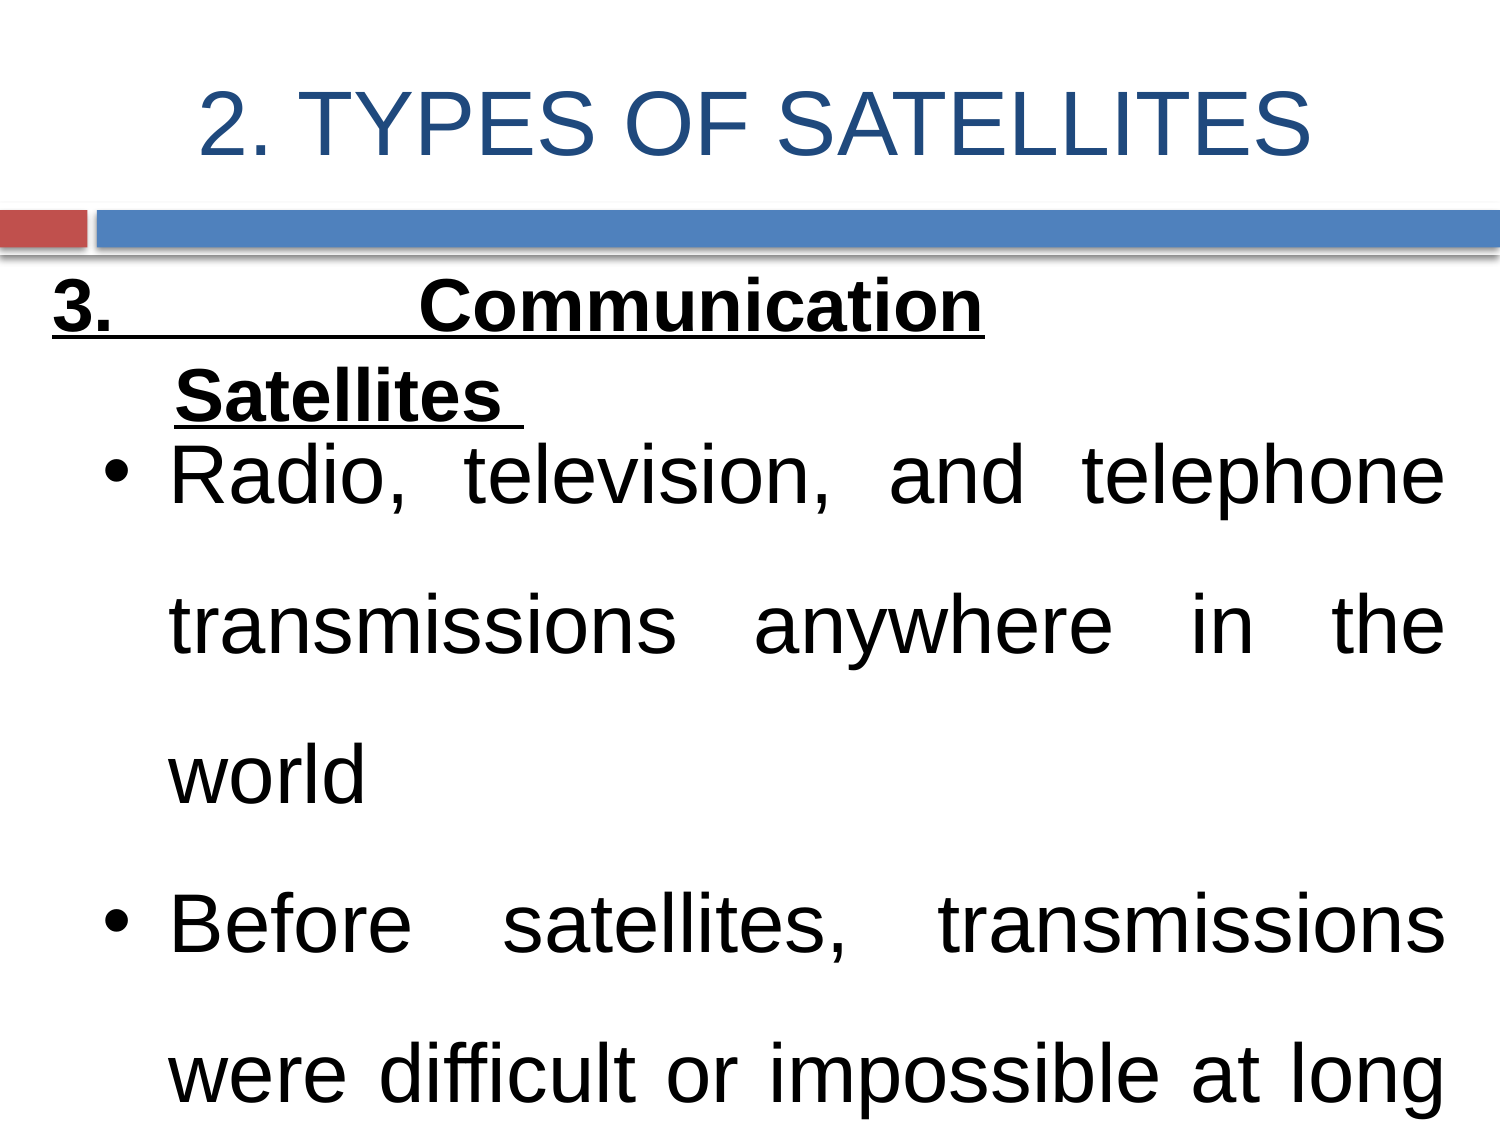

# 2. TYPES OF SATELLITES
3. Communication Satellites
Radio, television, and telephone transmissions anywhere in the world
Before satellites, transmissions were difficult or impossible at long distances